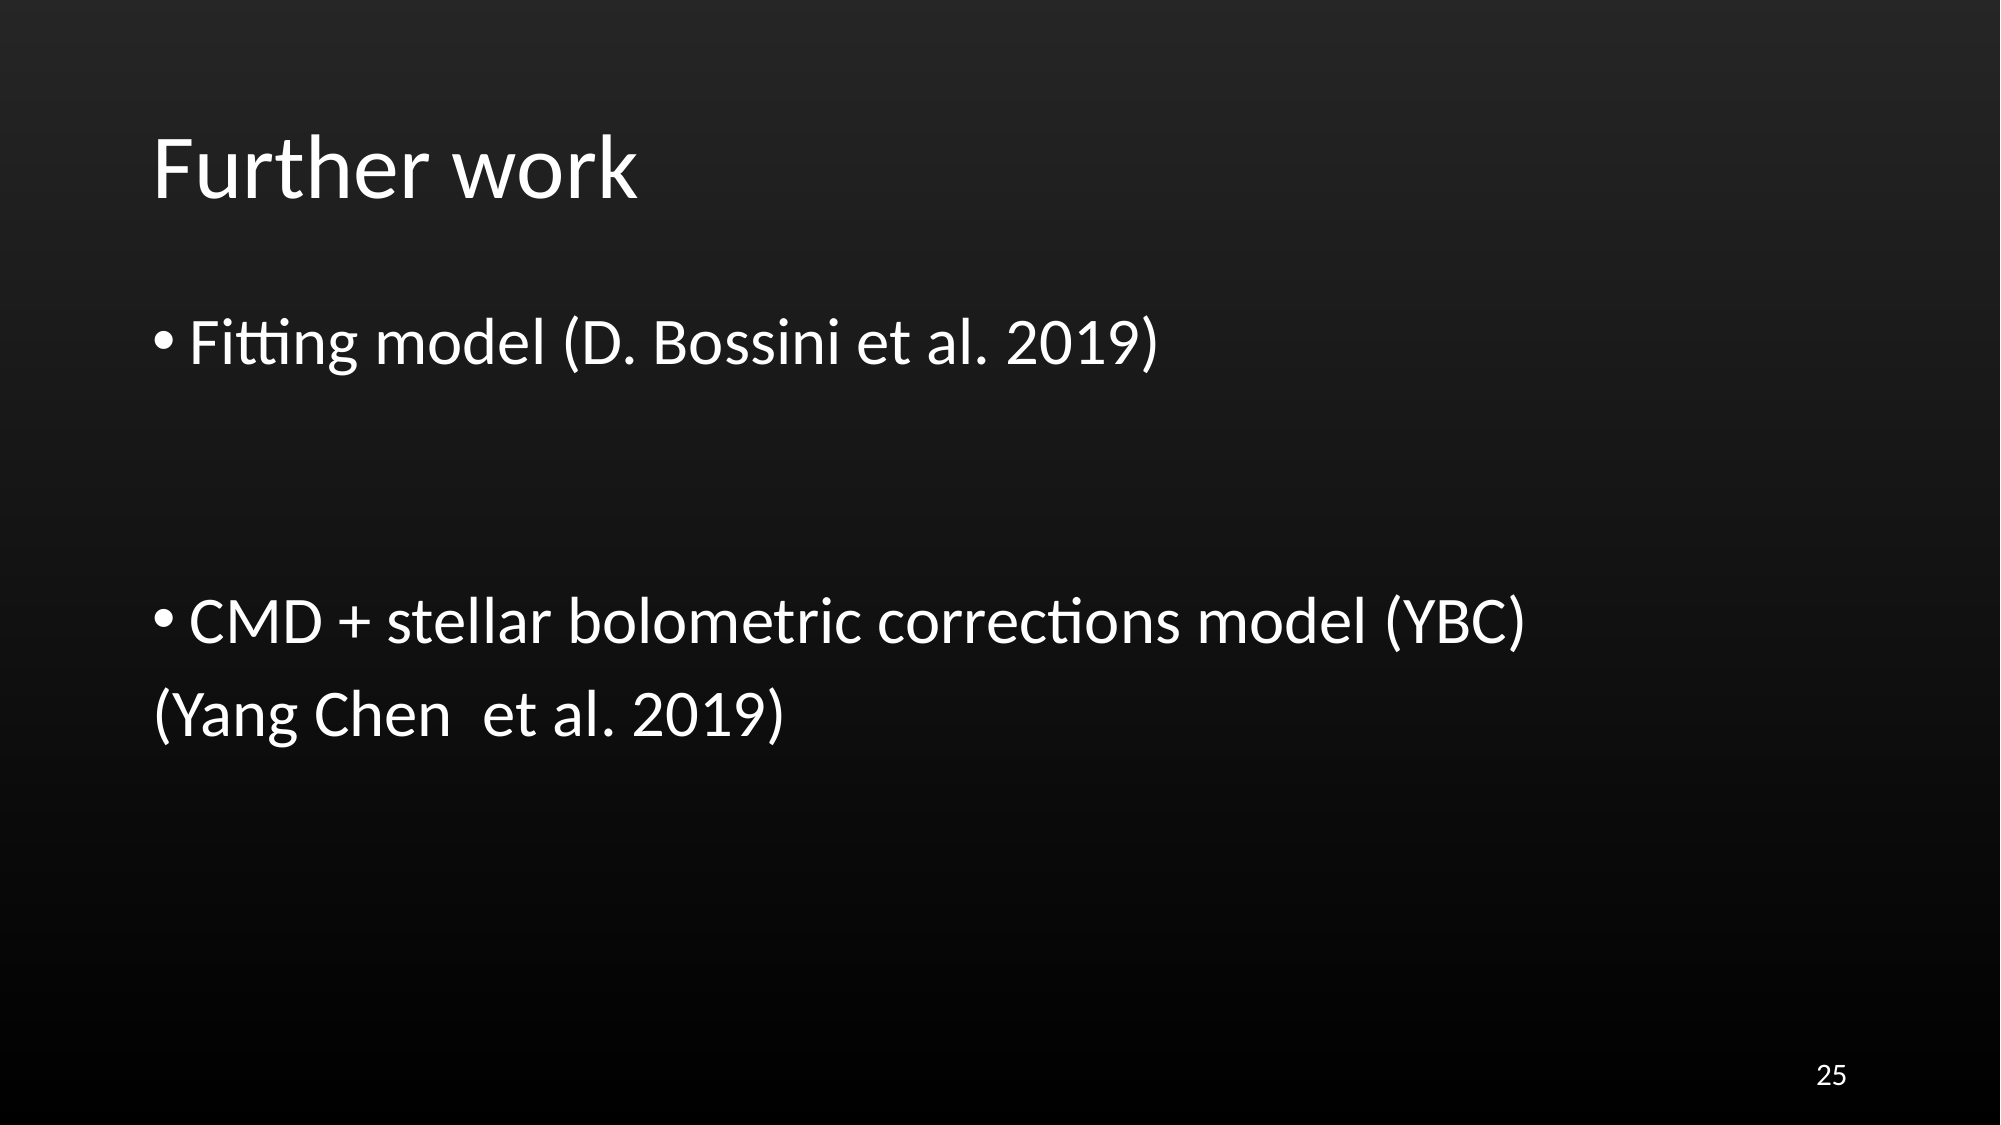

# Further work
Fitting model (D. Bossini et al. 2019)

CMD + stellar bolometric corrections model (YBC)
(Yang Chen  et al. 2019)
25